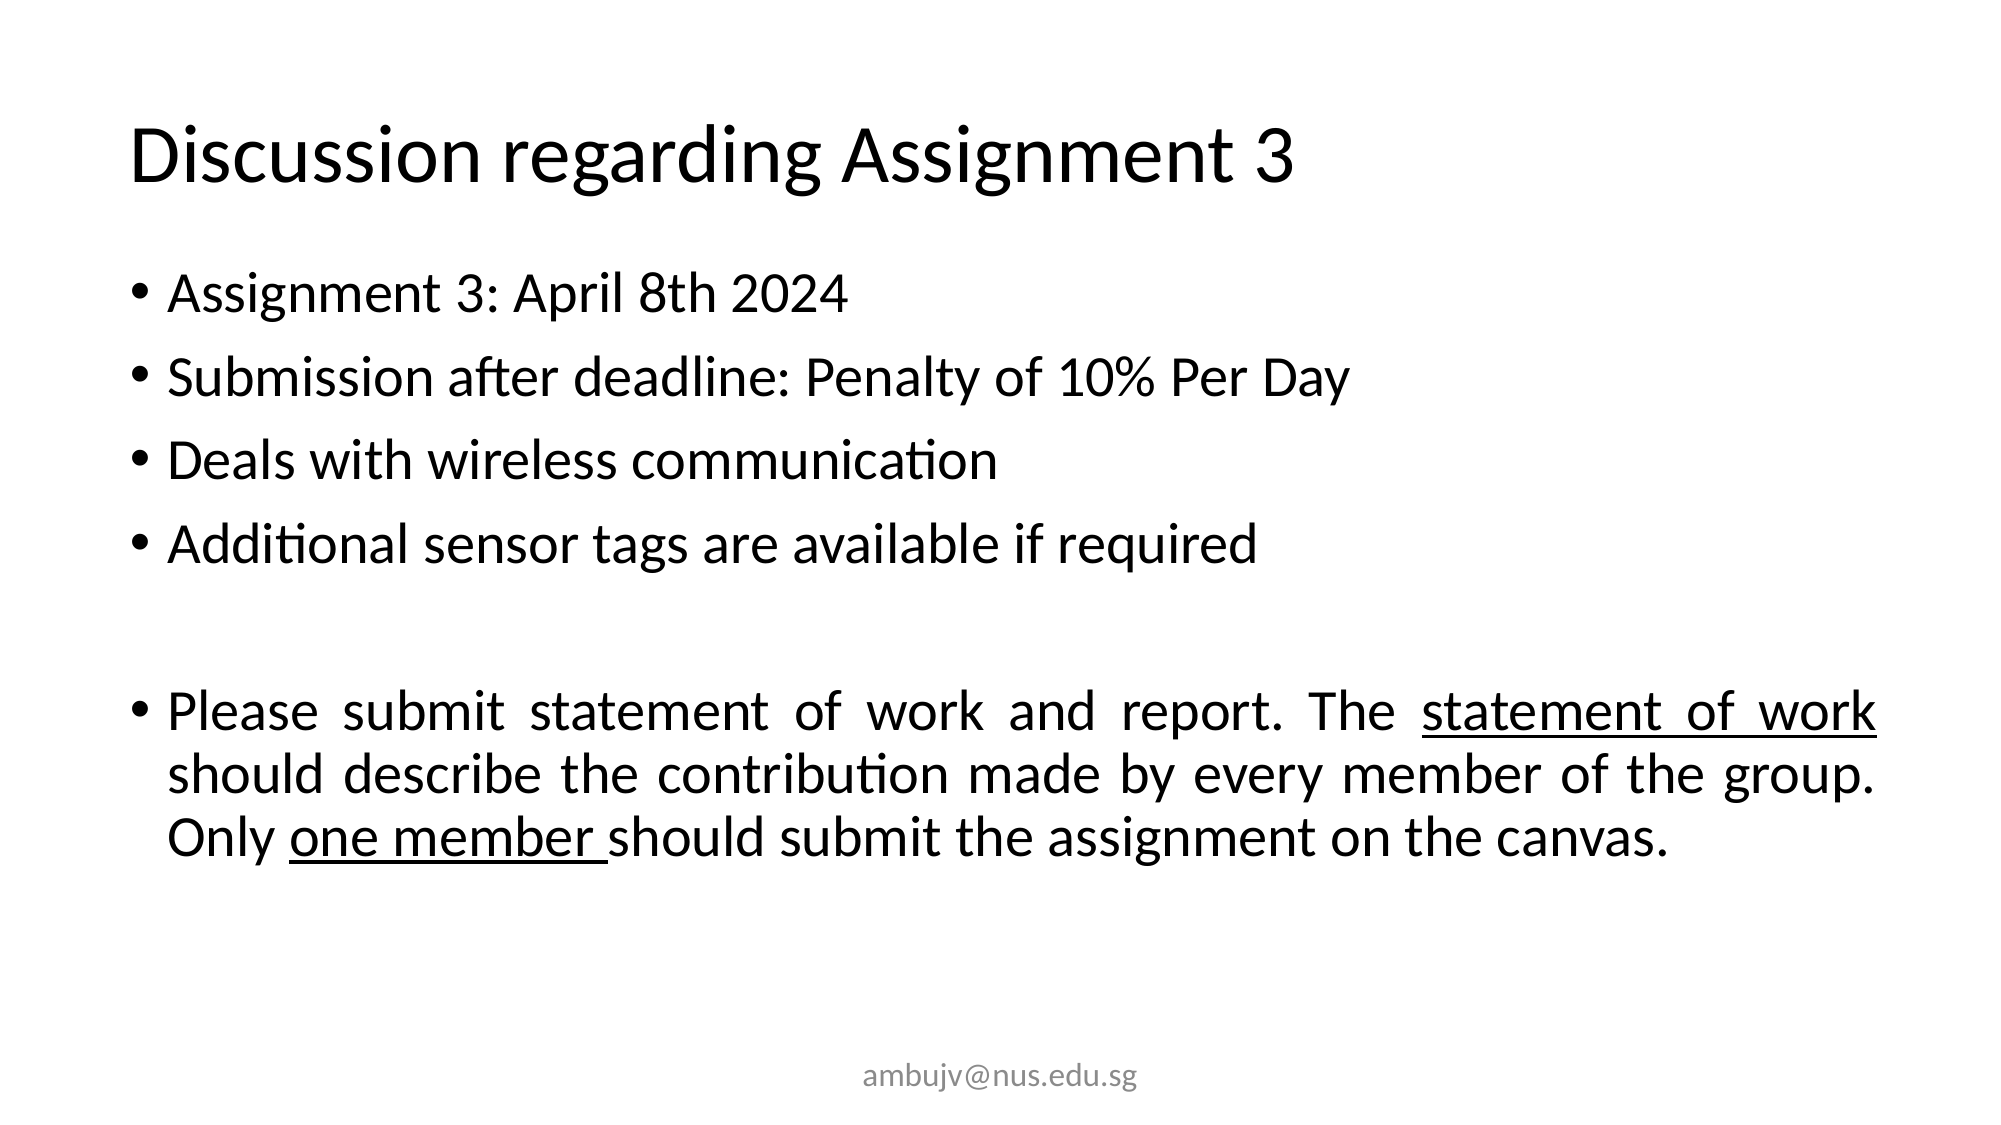

# Discussion regarding Assignment 3
Assignment 3: April 8th 2024
Submission after deadline: Penalty of 10% Per Day
Deals with wireless communication
Additional sensor tags are available if required

Please submit statement of work and report. The statement of work should describe the contribution made by every member of the group. Only one member should submit the assignment on the canvas.

ambujv@nus.edu.sg